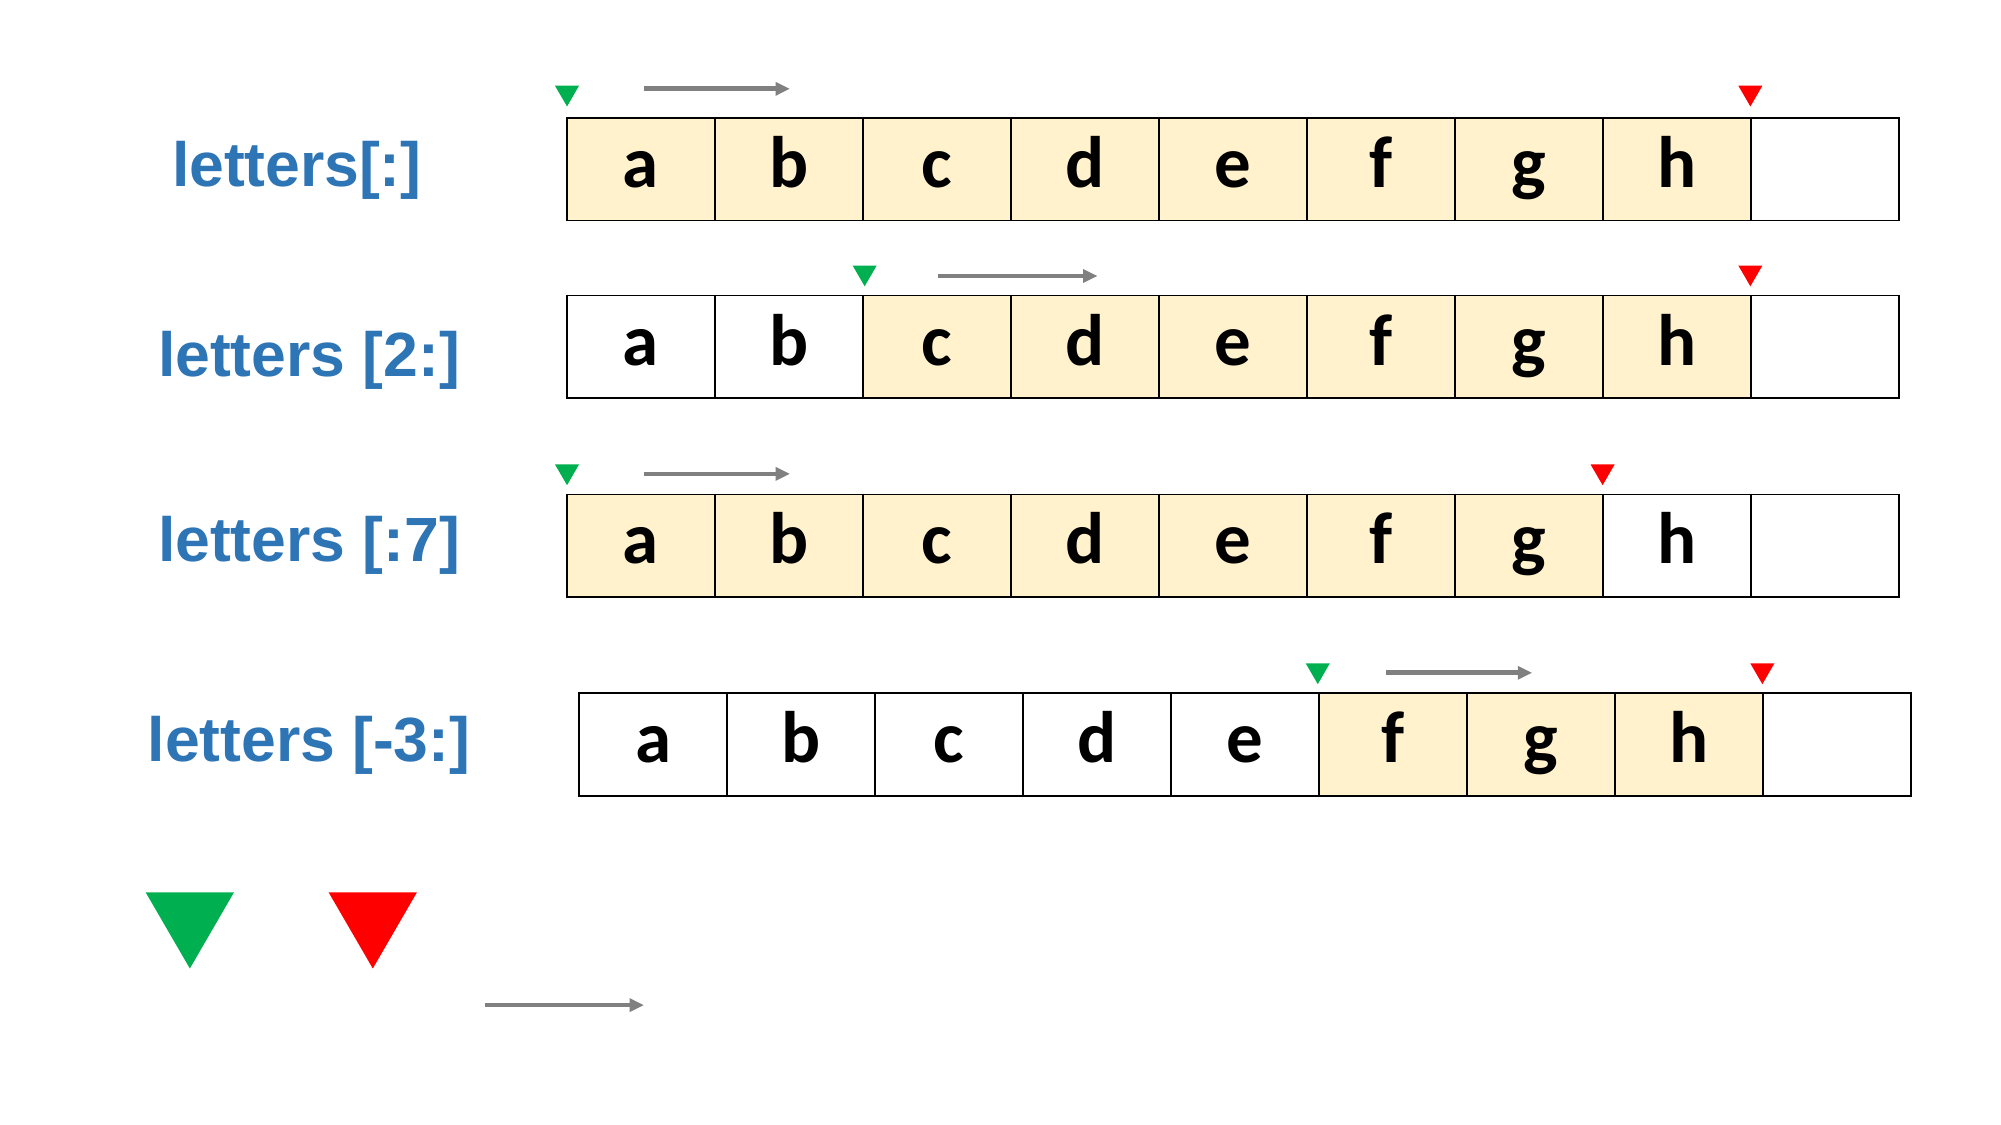

letters[:]
| a | b | c | d | e | f | g | h |  |
| --- | --- | --- | --- | --- | --- | --- | --- | --- |

| a | b | c | d | e | f | g | h |  |
| --- | --- | --- | --- | --- | --- | --- | --- | --- |
letters [2:]

letters [:7]
| a | b | c | d | e | f | g | h |  |
| --- | --- | --- | --- | --- | --- | --- | --- | --- |

letters [-3:]
| a | b | c | d | e | f | g | h |  |
| --- | --- | --- | --- | --- | --- | --- | --- | --- |